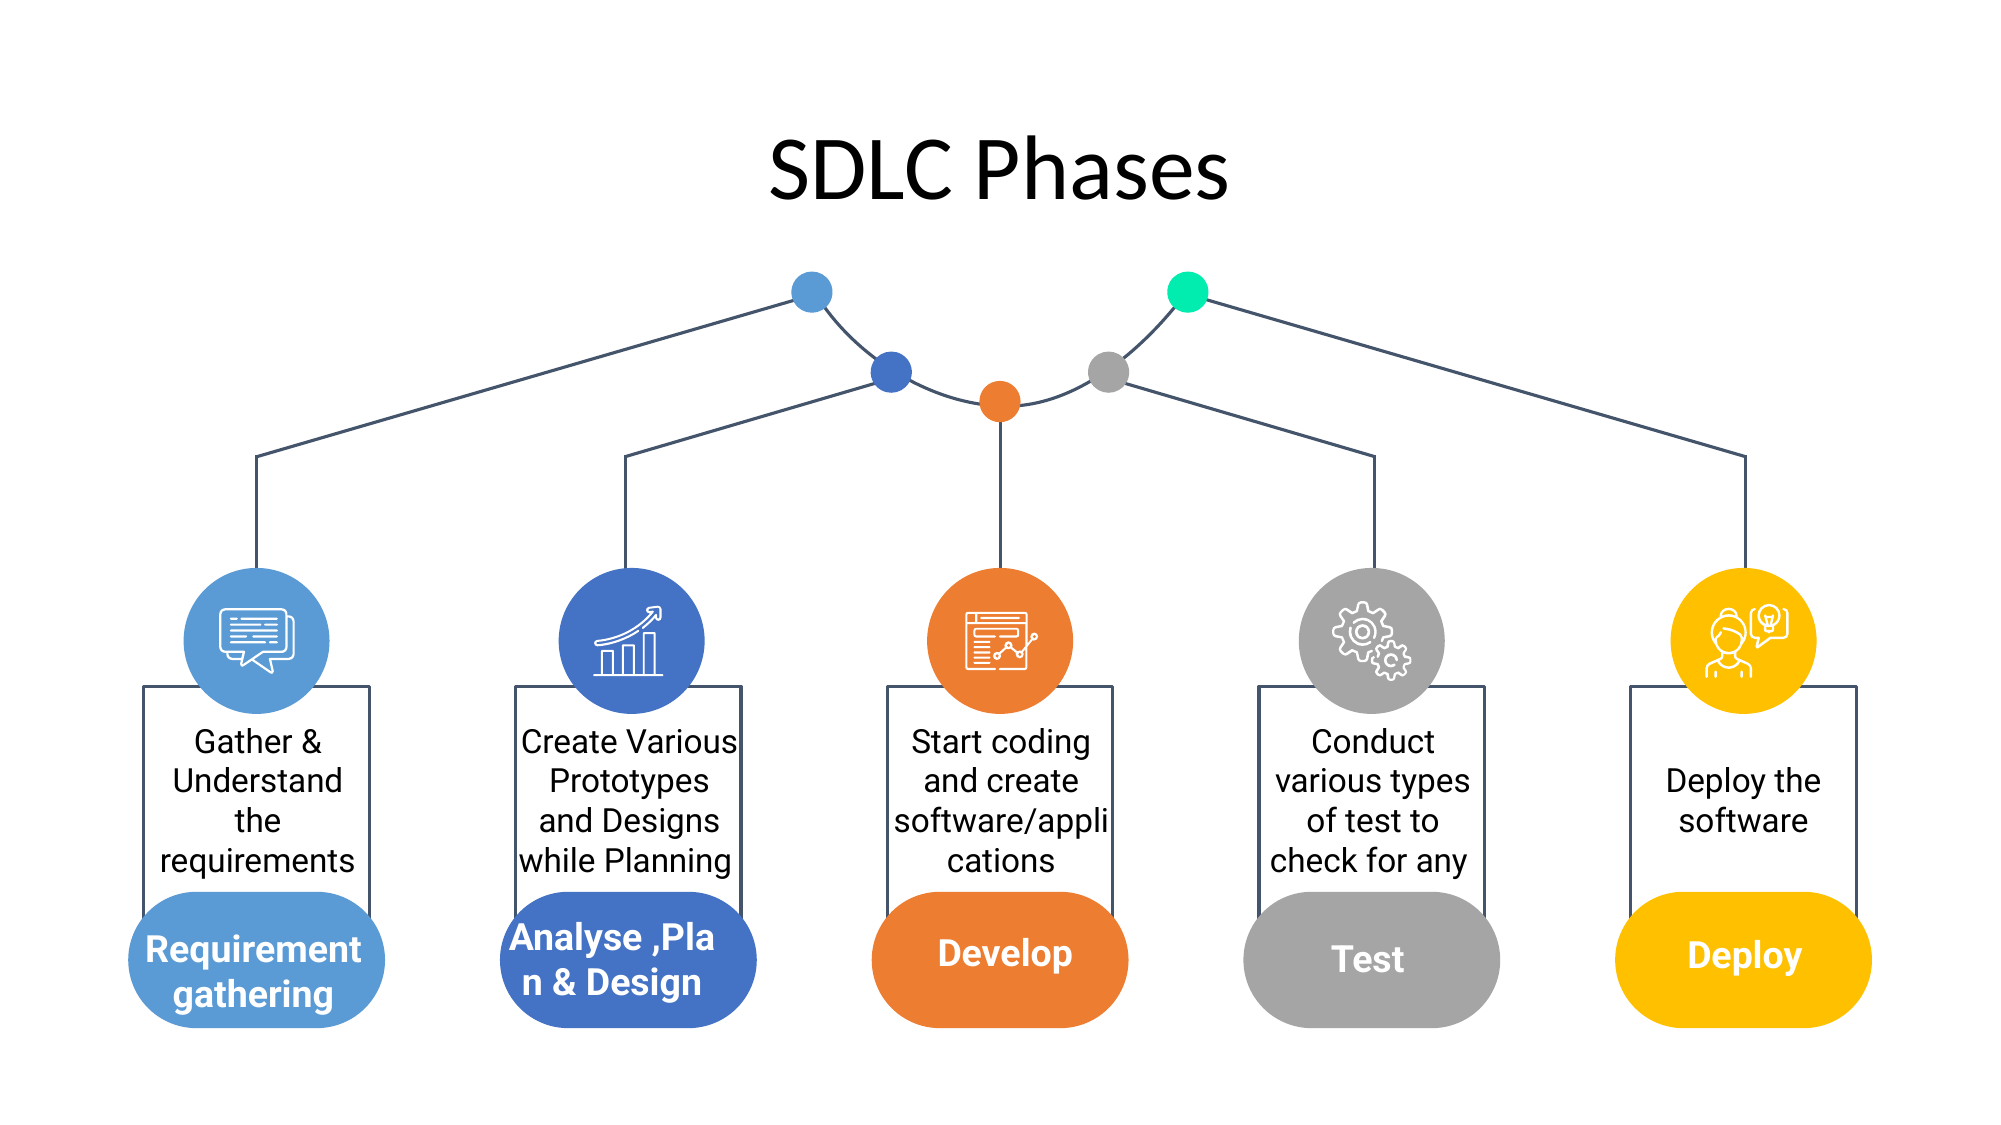

# SDLC Phases

Gather & Understand the requirements
Create Various Prototypes and Designs while Planning
Start coding and create software/applications
Conduct various types of test to check for any
Deploy the software
Requirement gathering

Deploy

Analyse ,Plan & Design
Develop
Test